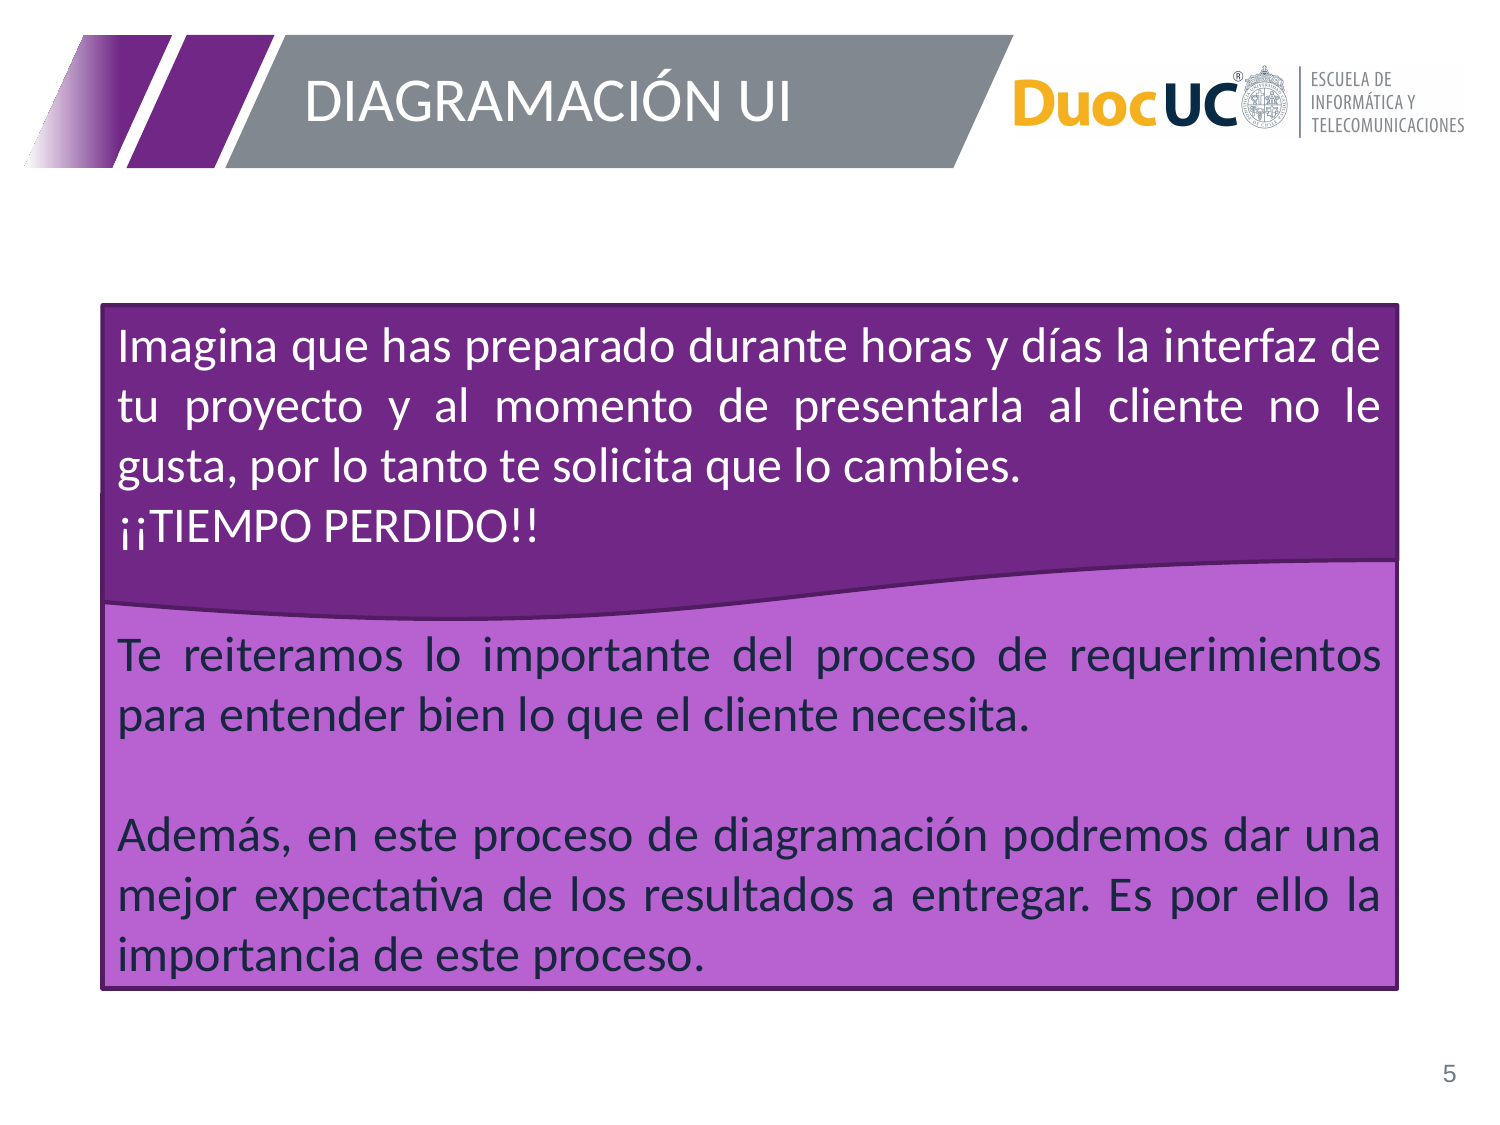

# DIAGRAMACIÓN UI
Imagina que has preparado durante horas y días la interfaz de tu proyecto y al momento de presentarla al cliente no le gusta, por lo tanto te solicita que lo cambies.
¡¡TIEMPO PERDIDO!!

Te reiteramos lo importante del proceso de requerimientos para entender bien lo que el cliente necesita.

Además, en este proceso de diagramación podremos dar una mejor expectativa de los resultados a entregar. Es por ello la importancia de este proceso.